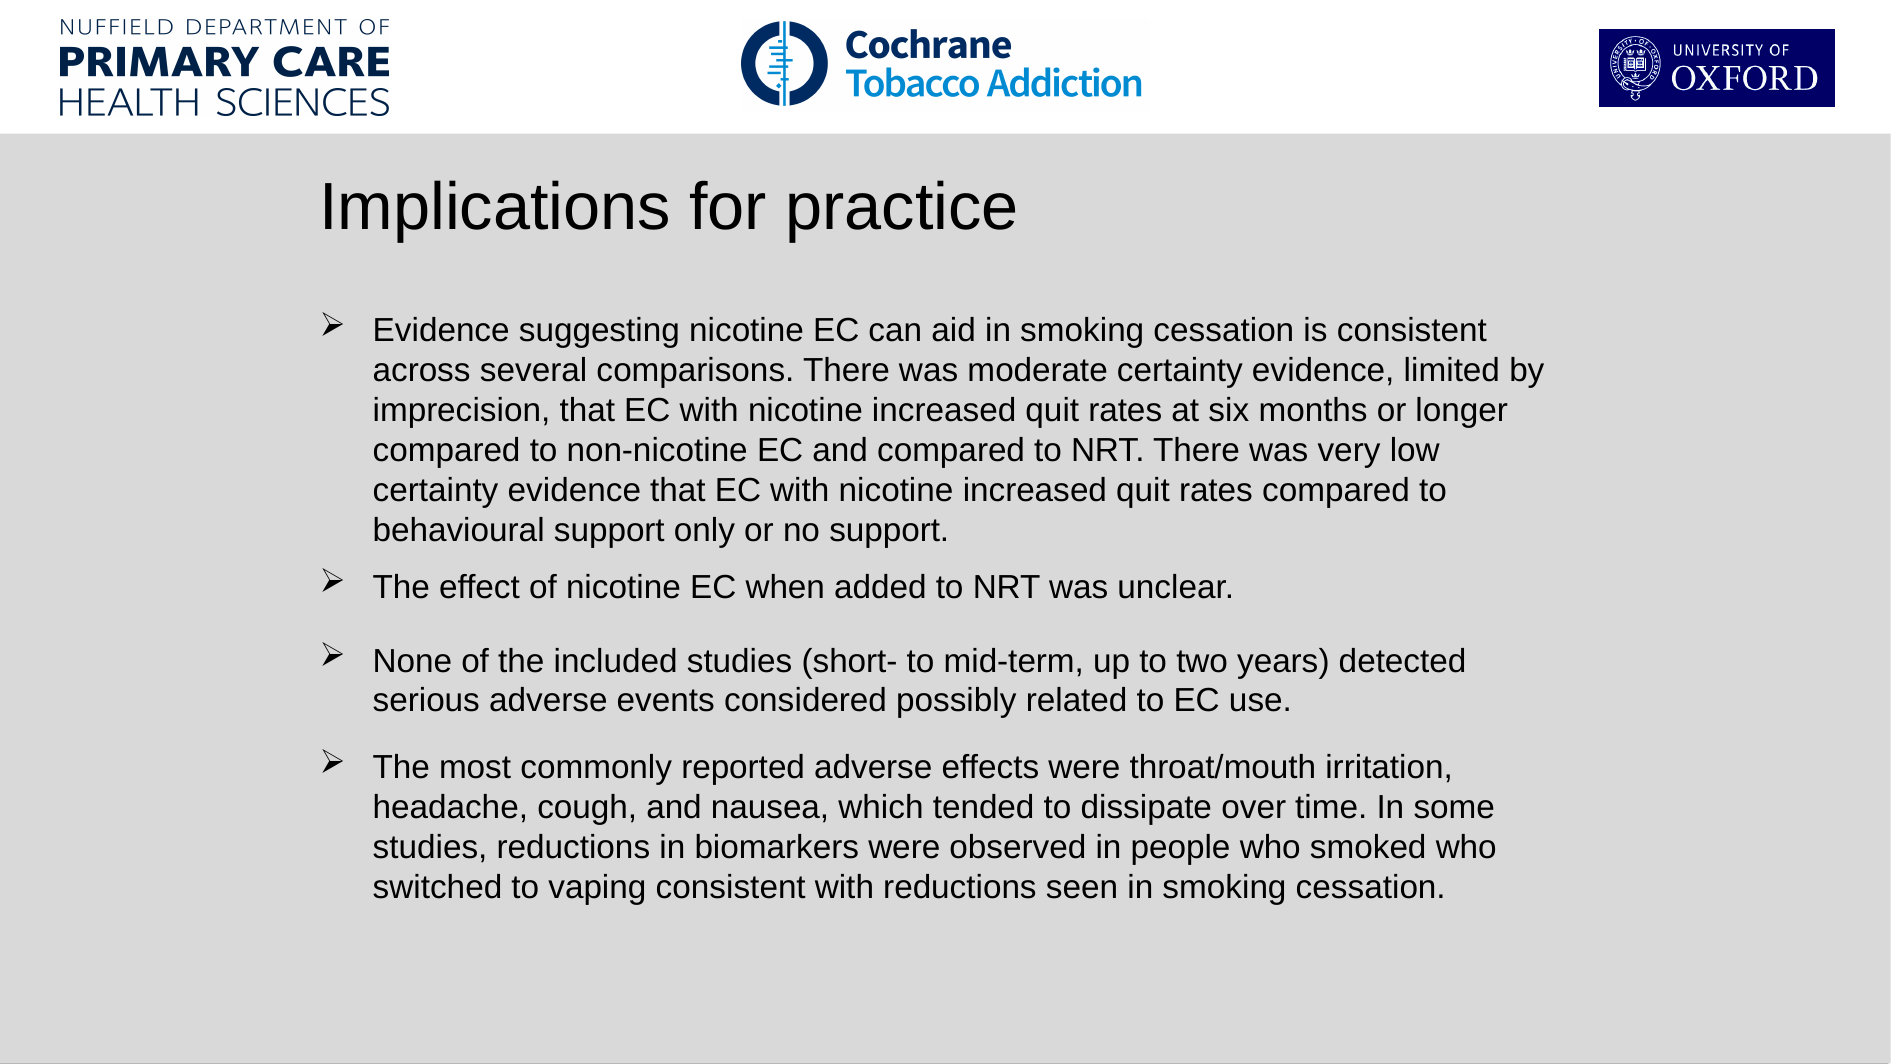

# Implications for practice
Evidence suggesting nicotine EC can aid in smoking cessation is consistent across several comparisons. There was moderate certainty evidence, limited by imprecision, that EC with nicotine increased quit rates at six months or longer compared to non-nicotine EC and compared to NRT. There was very low certainty evidence that EC with nicotine increased quit rates compared to behavioural support only or no support.
The effect of nicotine EC when added to NRT was unclear.
None of the included studies (short- to mid-term, up to two years) detected serious adverse events considered possibly related to EC use.
The most commonly reported adverse effects were throat/mouth irritation, headache, cough, and nausea, which tended to dissipate over time. In some studies, reductions in biomarkers were observed in people who smoked who switched to vaping consistent with reductions seen in smoking cessation.